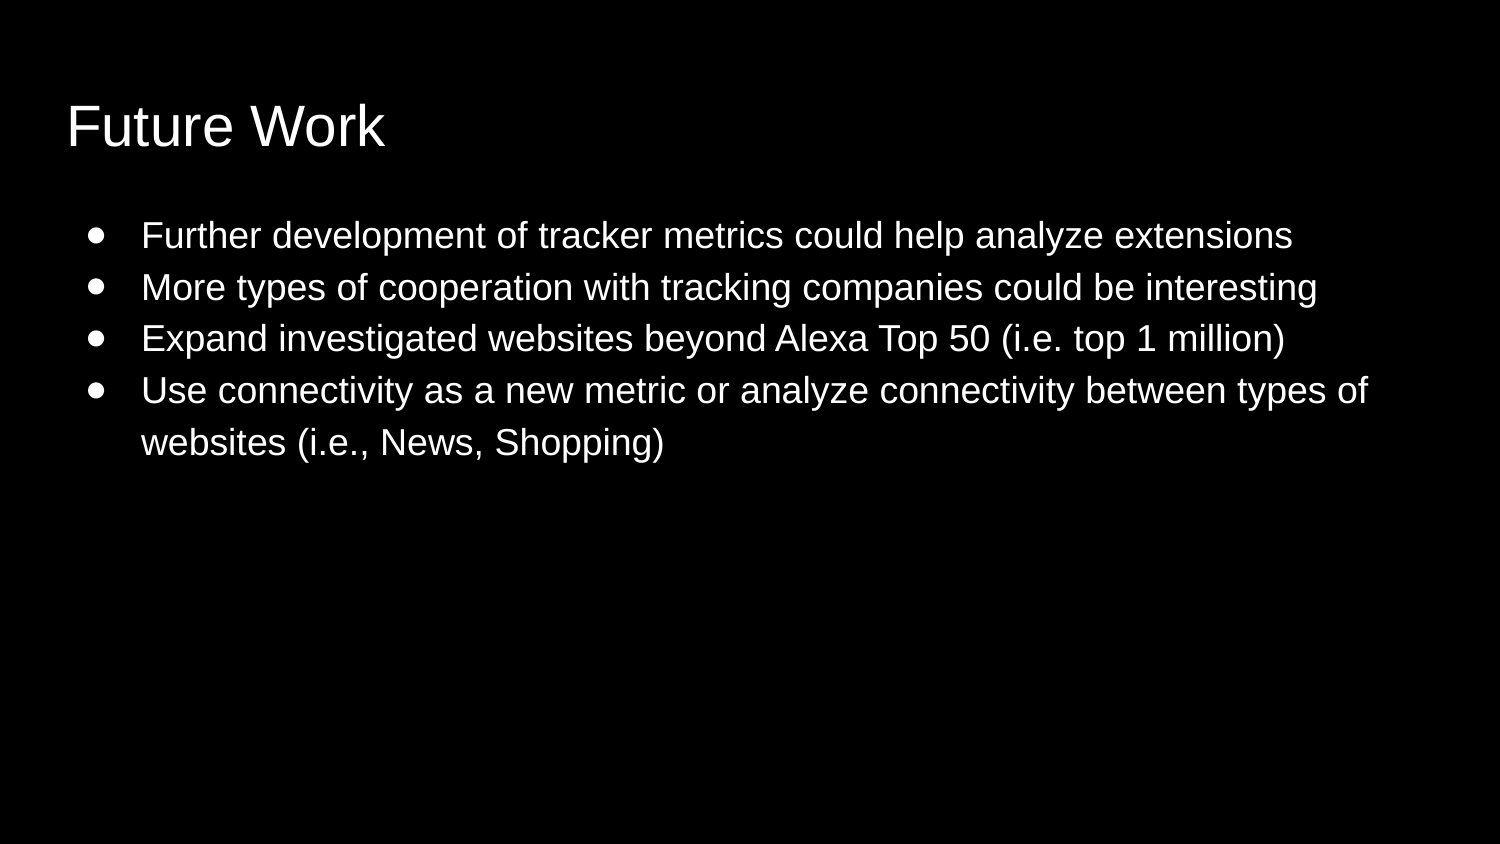

# Future Work
Further development of tracker metrics could help analyze extensions
More types of cooperation with tracking companies could be interesting
Expand investigated websites beyond Alexa Top 50 (i.e. top 1 million)
Use connectivity as a new metric or analyze connectivity between types of websites (i.e., News, Shopping)